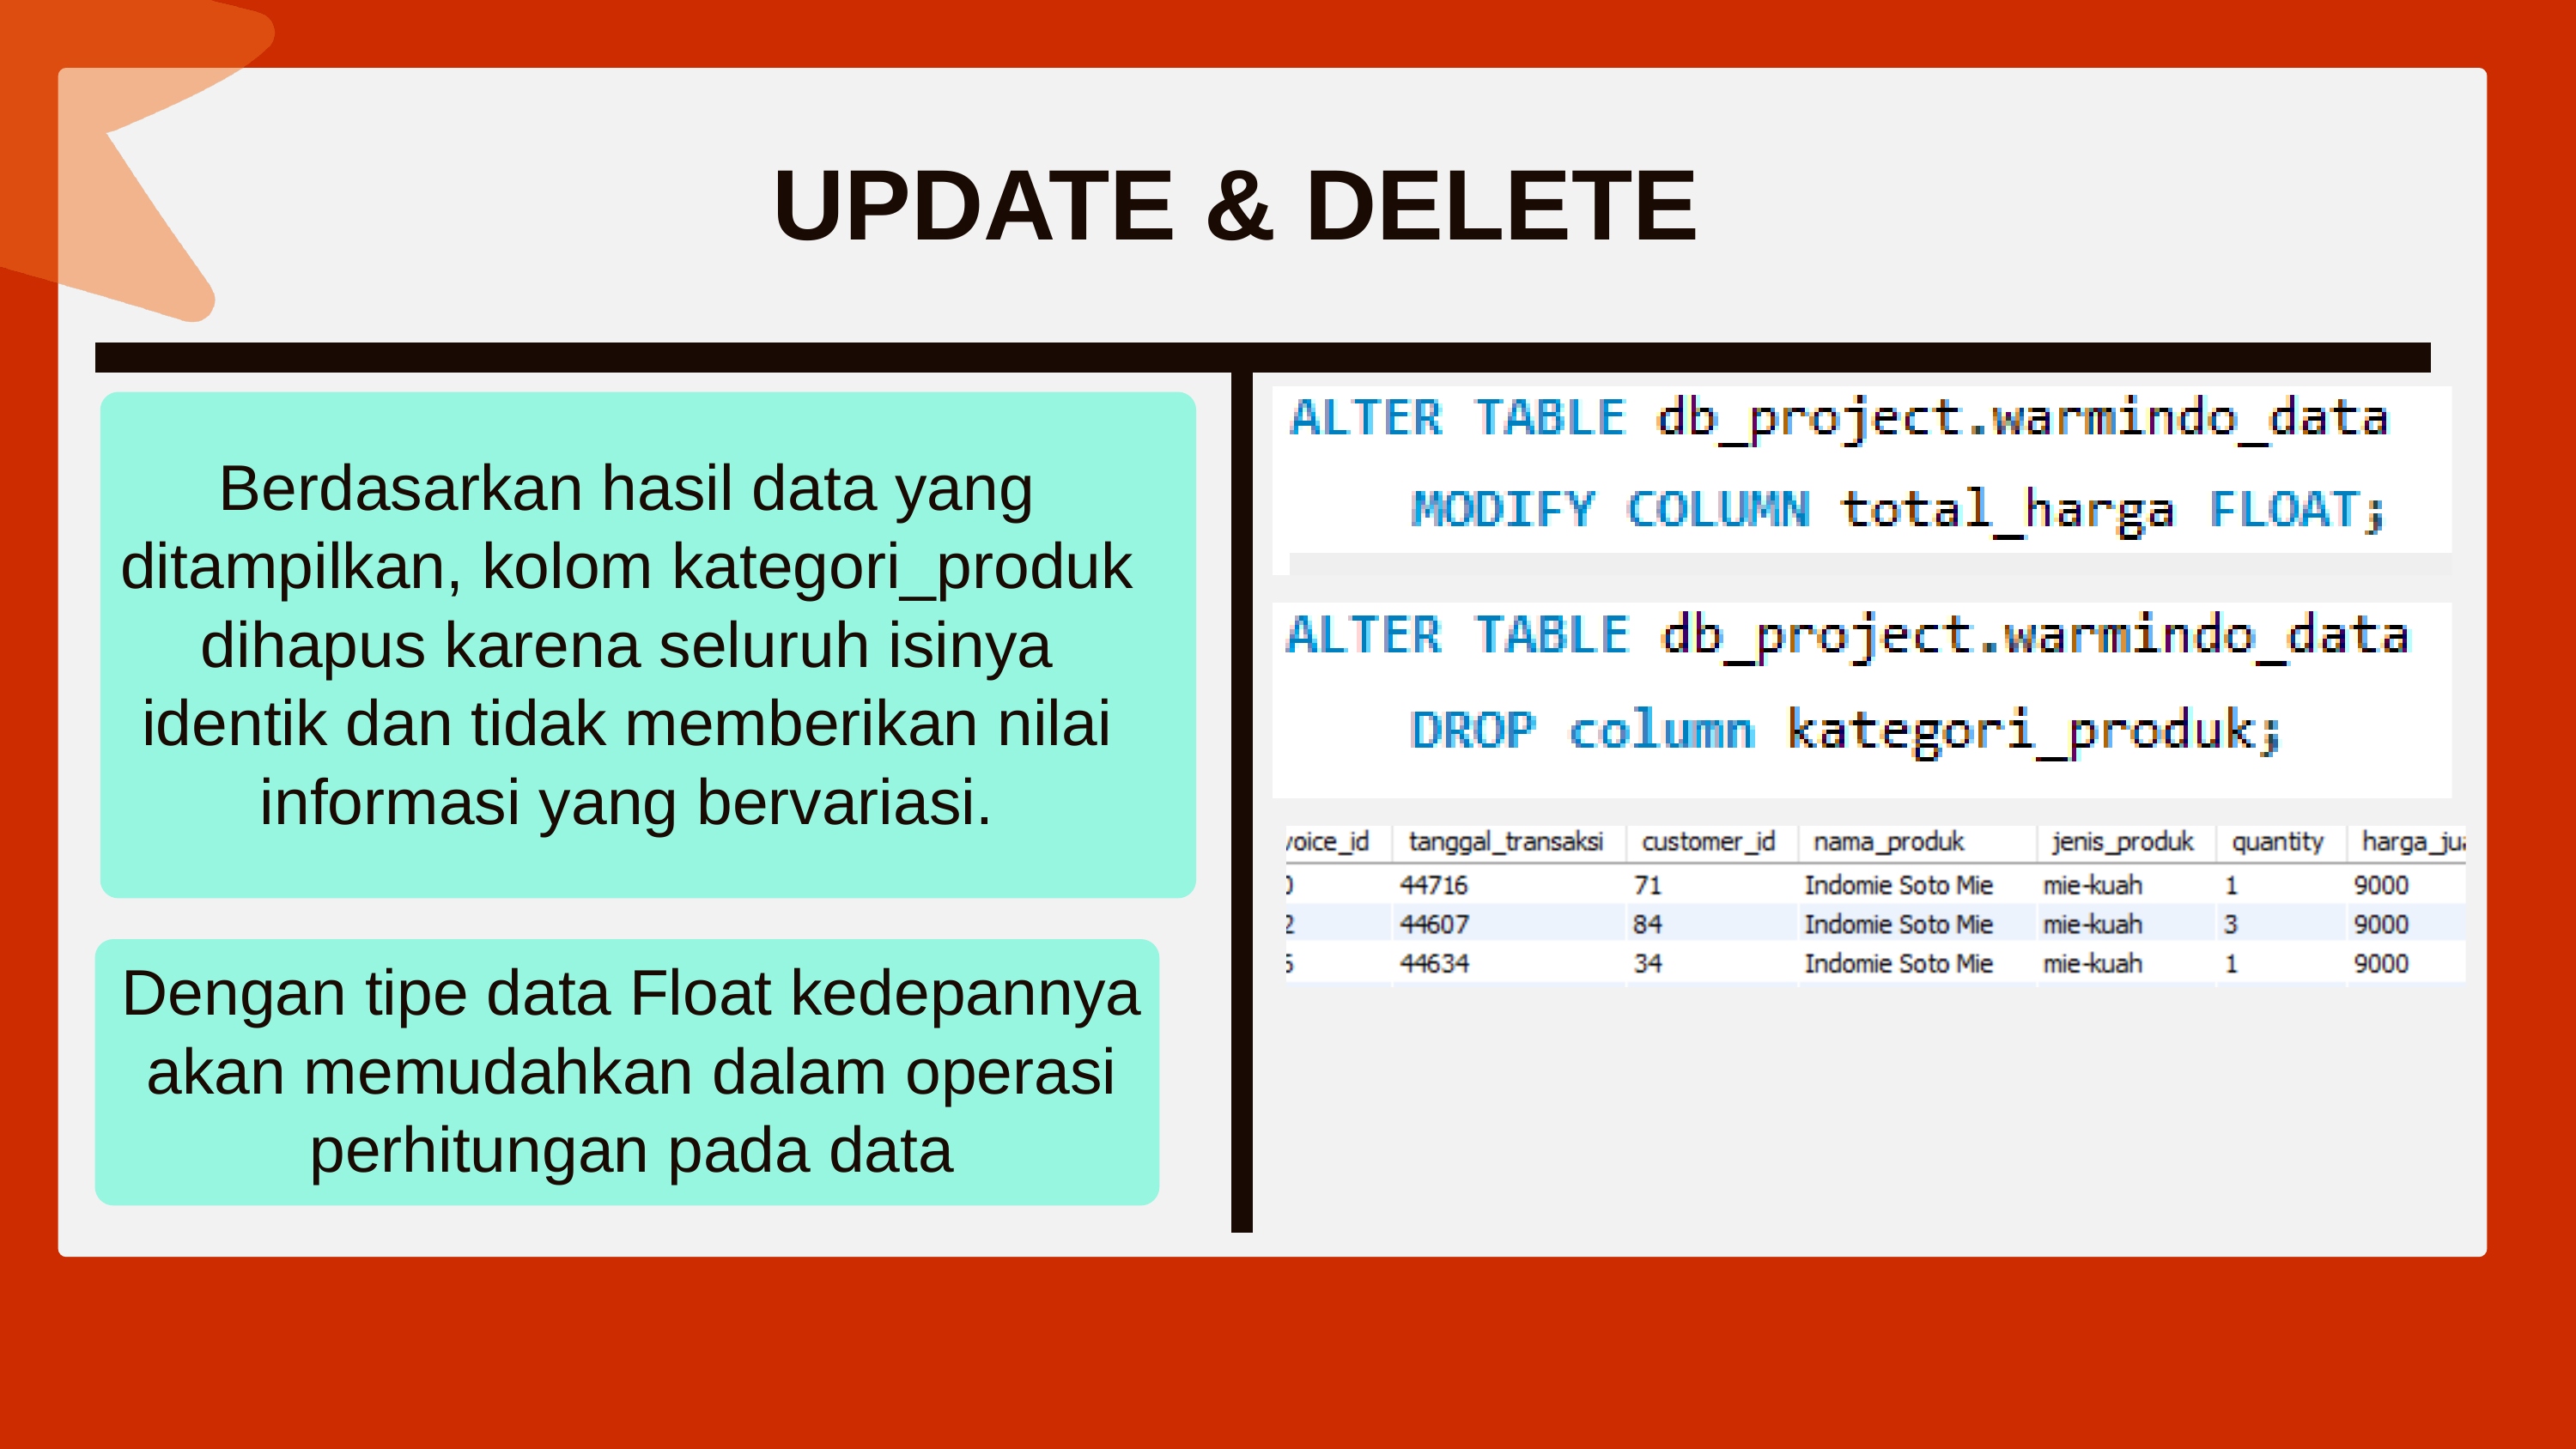

UPDATE & DELETE

Berdasarkan hasil data yang ditampilkan, kolom kategori_produk dihapus karena seluruh isinya identik dan tidak memberikan nilai informasi yang bervariasi.

Dengan tipe data Float kedepannya akan memudahkan dalam operasi perhitungan pada data